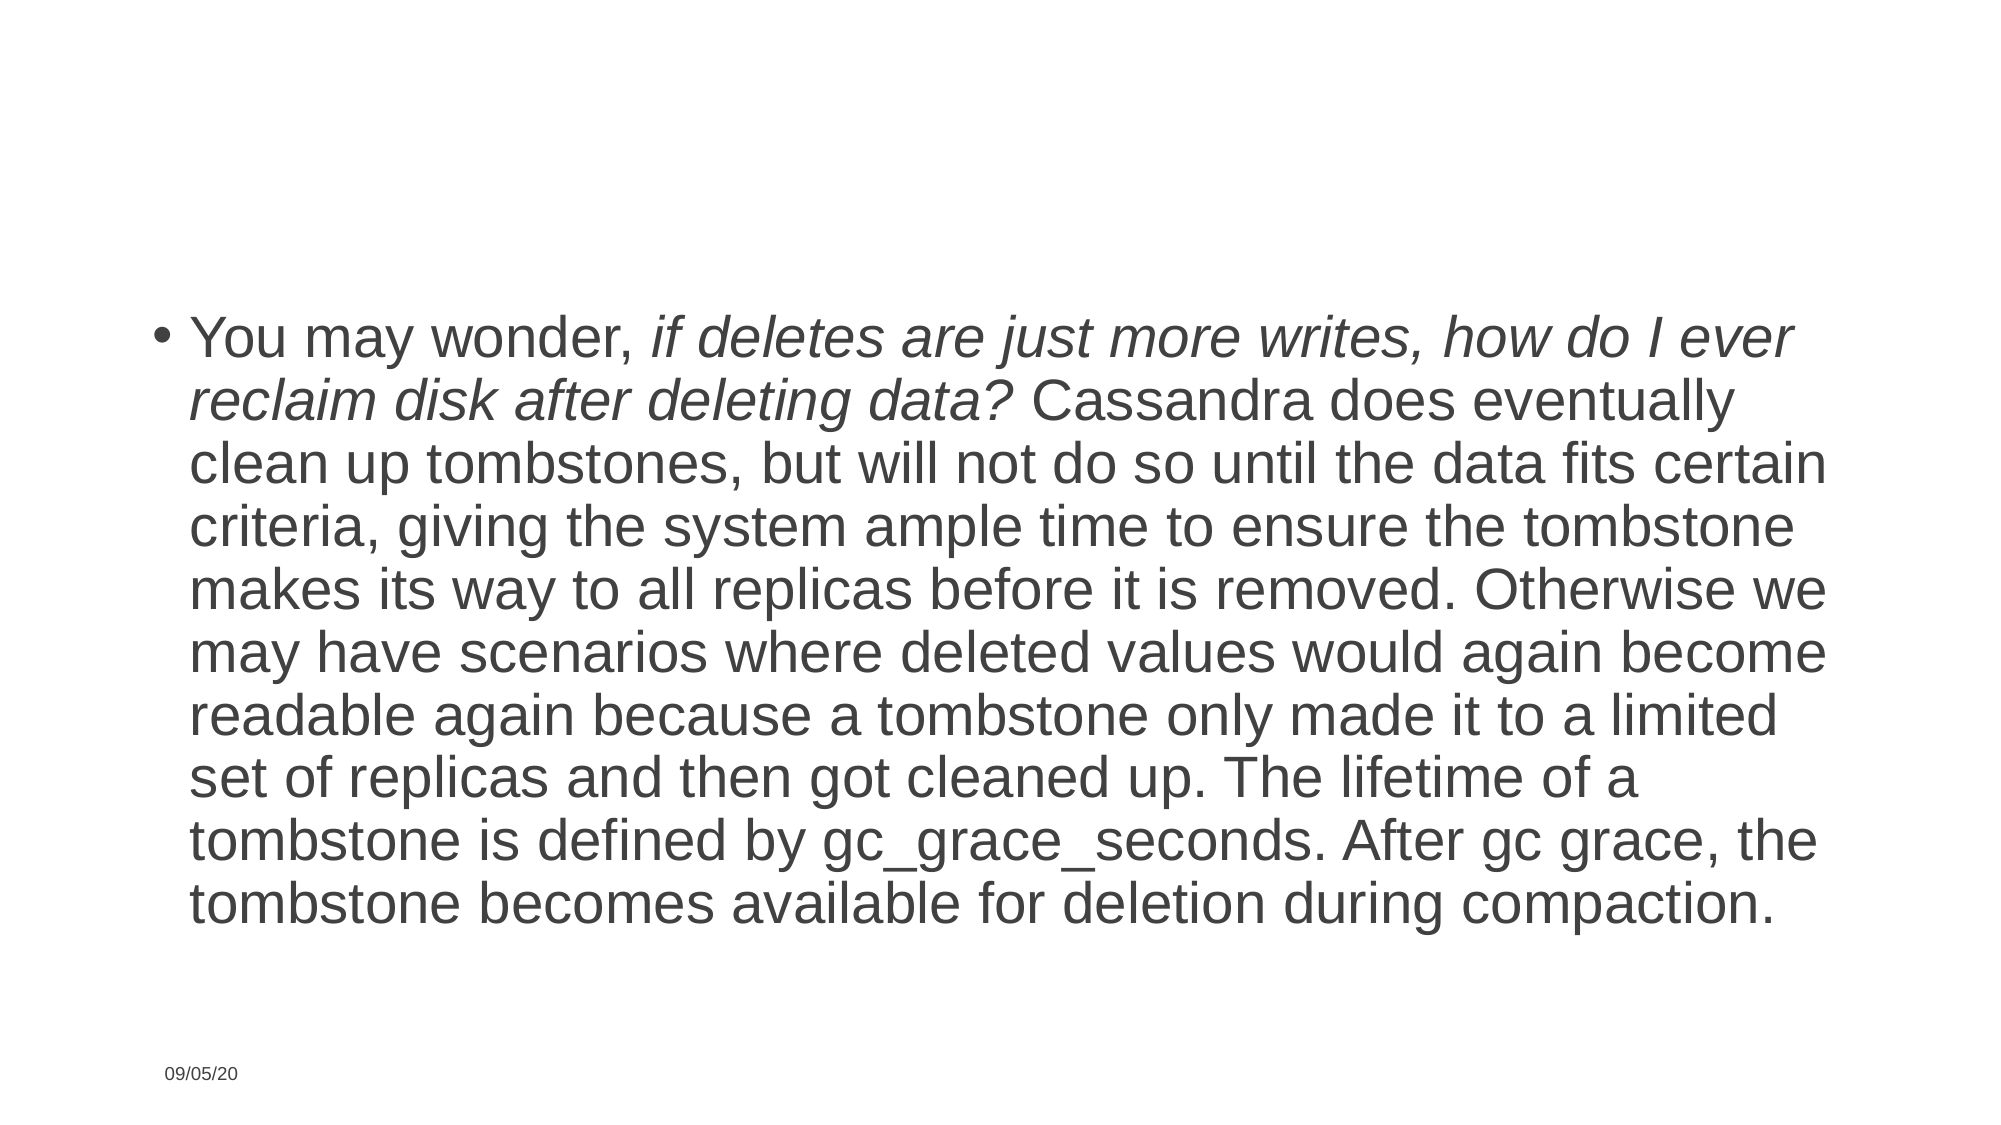

#
You may wonder, if deletes are just more writes, how do I ever reclaim disk after deleting data? Cassandra does eventually clean up tombstones, but will not do so until the data fits certain criteria, giving the system ample time to ensure the tombstone makes its way to all replicas before it is removed. Otherwise we may have scenarios where deleted values would again become readable again because a tombstone only made it to a limited set of replicas and then got cleaned up. The lifetime of a tombstone is defined by gc_grace_seconds. After gc grace, the tombstone becomes available for deletion during compaction.
09/05/20